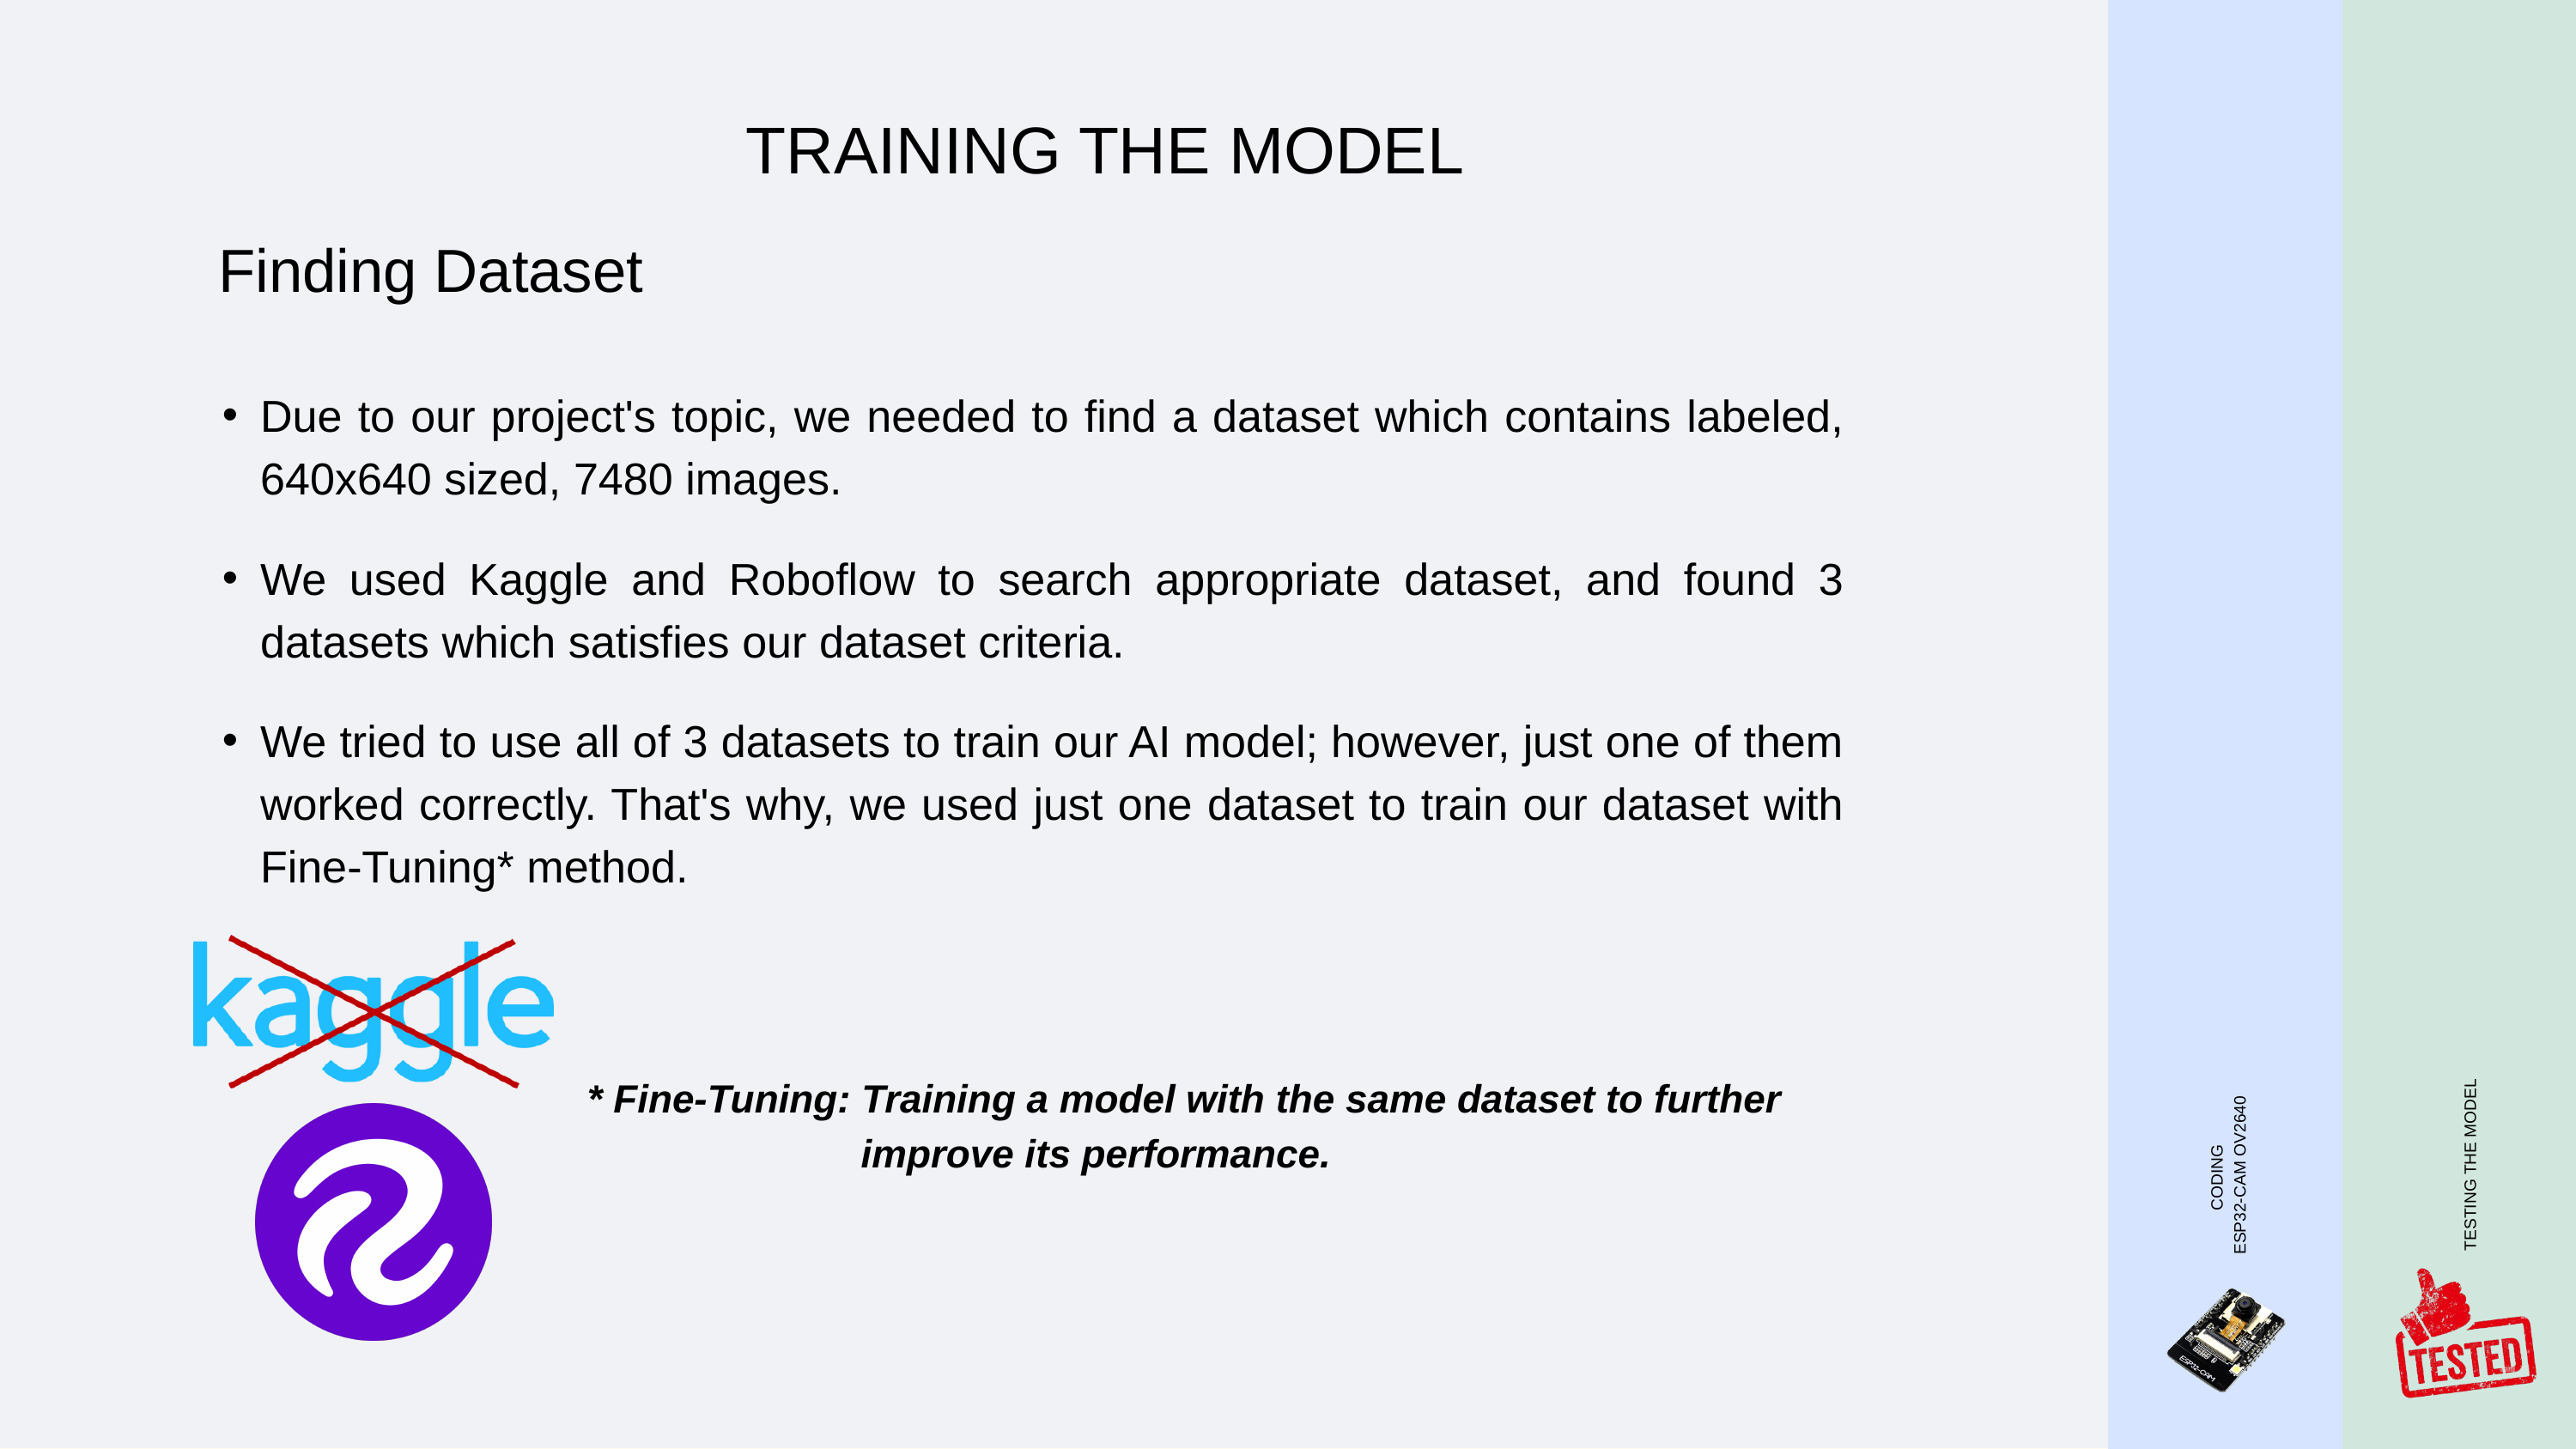

TRAINING THE MODEL
Finding Dataset

Due to our project's topic, we needed to find a dataset which contains labeled, 640x640 sized, 7480 images.
We used Kaggle and Roboflow to search appropriate dataset, and found 3 datasets which satisfies our dataset criteria.
We tried to use all of 3 datasets to train our AI model; however, just one of them worked correctly. That's why, we used just one dataset to train our dataset with Fine-Tuning* method.

* Fine-Tuning: Training a model with the same dataset to further
                         improve its performance.

TESTING THE MODEL
CODING
 ESP32-CAM OV2640